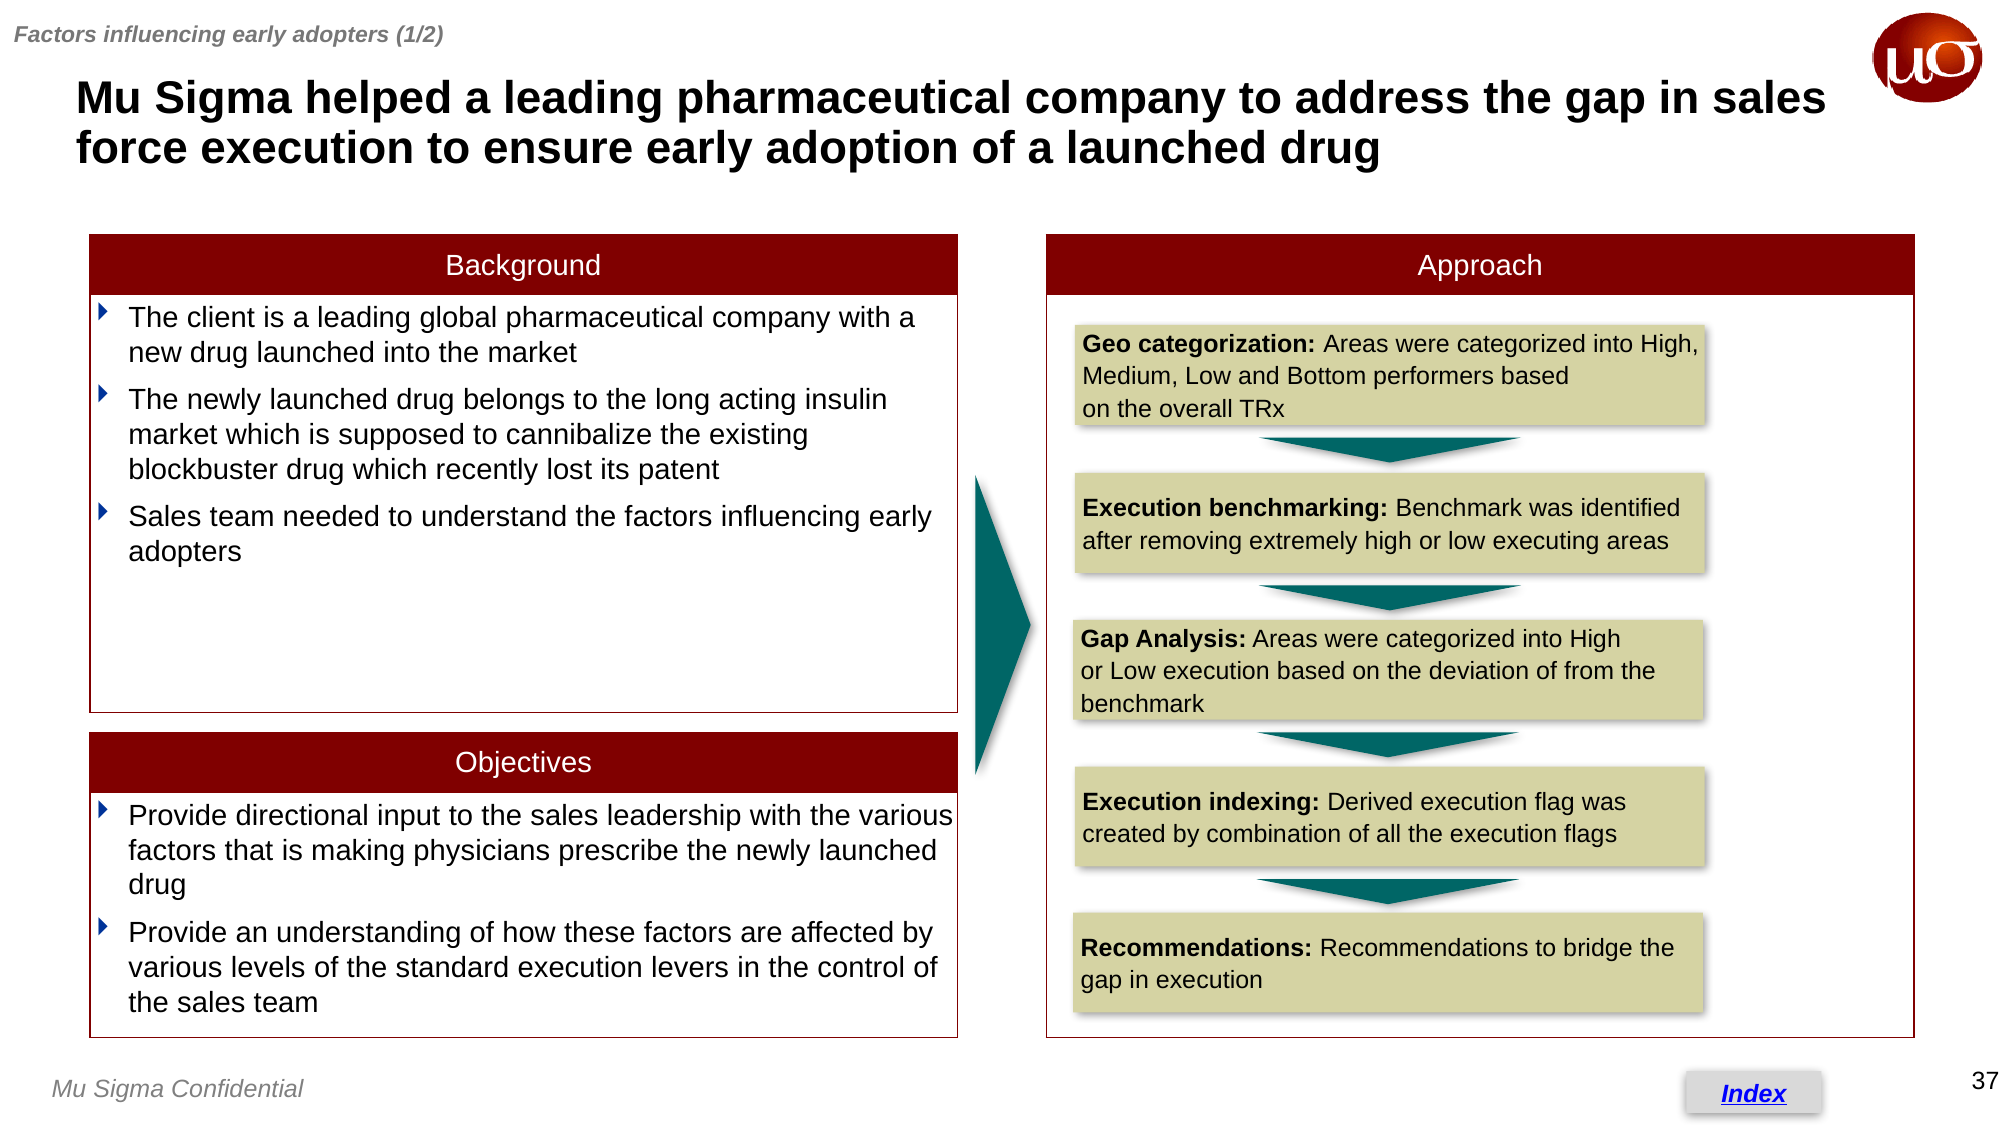

Factors influencing early adopters (1/2)
# Mu Sigma helped a leading pharmaceutical company to address the gap in sales force execution to ensure early adoption of a launched drug
The client is a leading global pharmaceutical company with a new drug launched into the market
The newly launched drug belongs to the long acting insulin market which is supposed to cannibalize the existing blockbuster drug which recently lost its patent
Sales team needed to understand the factors influencing early adopters

Geo categorization: Areas were categorized into High,
Medium, Low and Bottom performers based
on the overall TRx

Execution benchmarking: Benchmark was identified
after removing extremely high or low executing areas

Gap Analysis: Areas were categorized into High
or Low execution based on the deviation of from the
benchmark

Execution indexing: Derived execution flag was
created by combination of all the execution flags
Provide directional input to the sales leadership with the various factors that is making physicians prescribe the newly launched drug
Provide an understanding of how these factors are affected by various levels of the standard execution levers in the control of the sales team

Recommendations: Recommendations to bridge the
gap in execution
Index